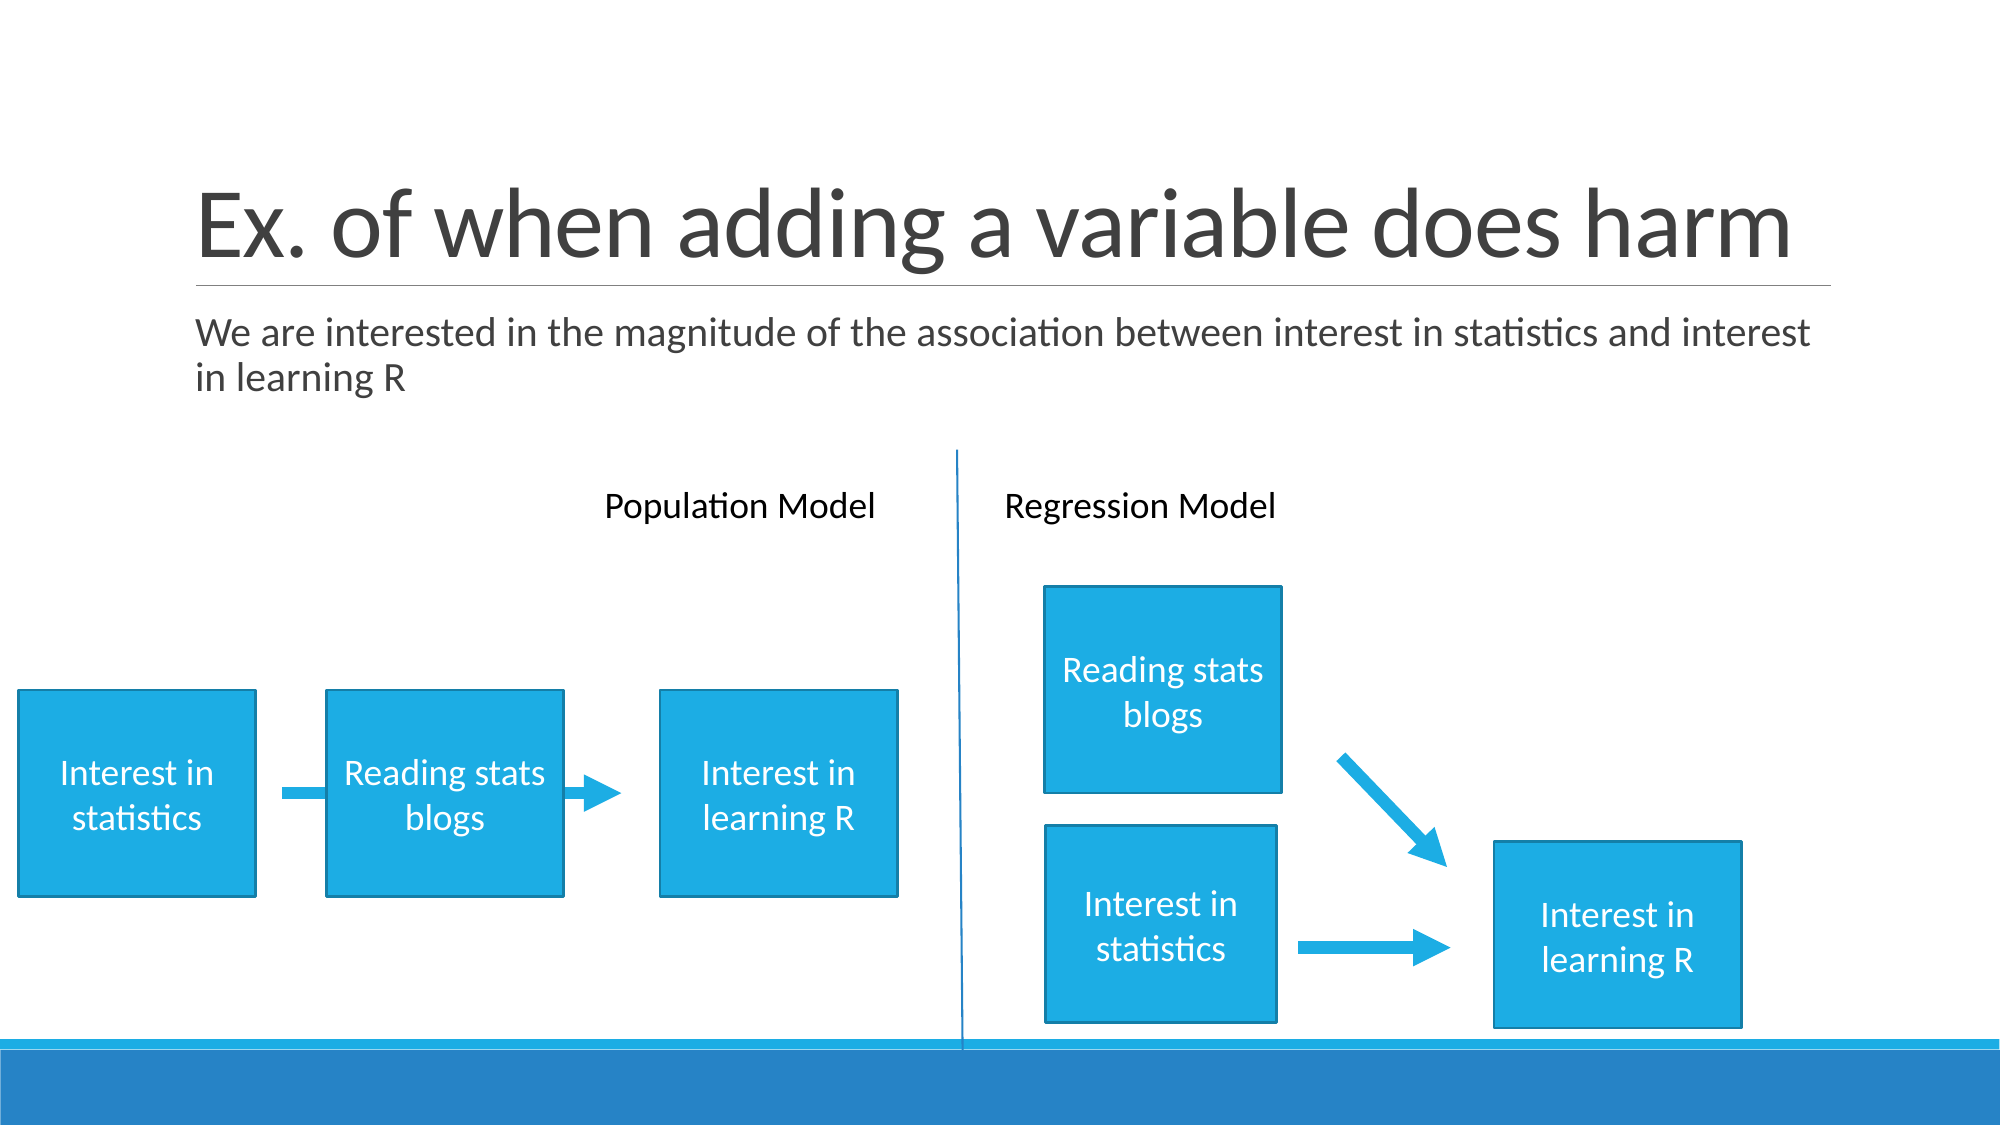

# Ex. of when adding a variable does harm
We are interested in the magnitude of the association between interest in statistics and interest in learning R
Population Model
Regression Model
Reading stats blogs
Interest in statistics
Reading stats blogs
Interest in learning R
Interest in statistics
Interest in learning R